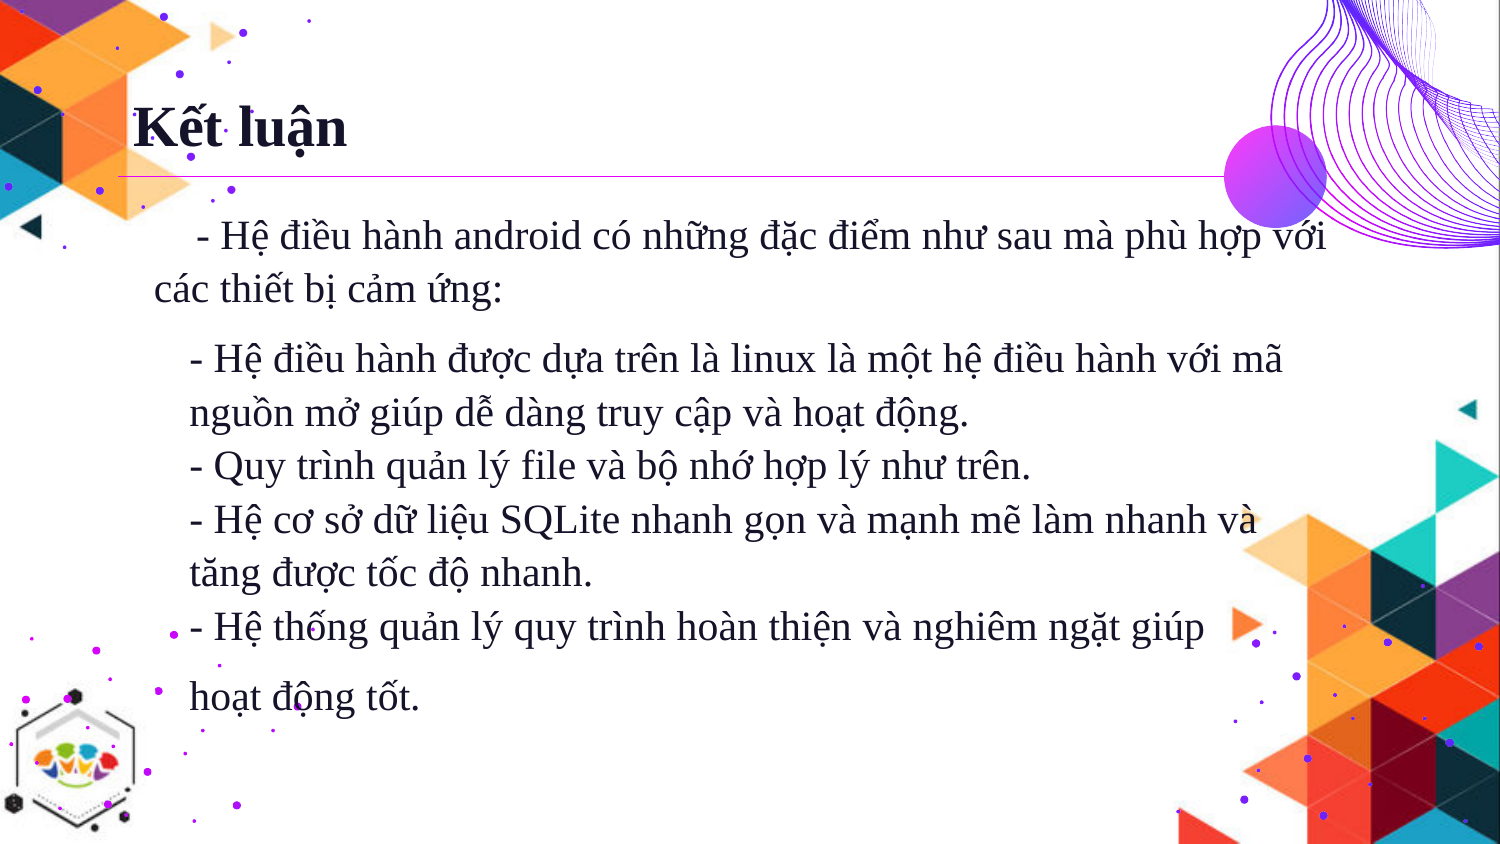

# Kết luận
    - Hệ điều hành android có những đặc điểm như sau mà phù hợp với các thiết bị cảm ứng:
- Hệ điều hành được dựa trên là linux là một hệ điều hành với mã nguồn mở giúp dễ dàng truy cập và hoạt động.
- Quy trình quản lý file và bộ nhớ hợp lý như trên.
- Hệ cơ sở dữ liệu SQLite nhanh gọn và mạnh mẽ làm nhanh và
tăng được tốc độ nhanh.
- Hệ thống quản lý quy trình hoàn thiện và nghiêm ngặt giúp
hoạt động tốt.